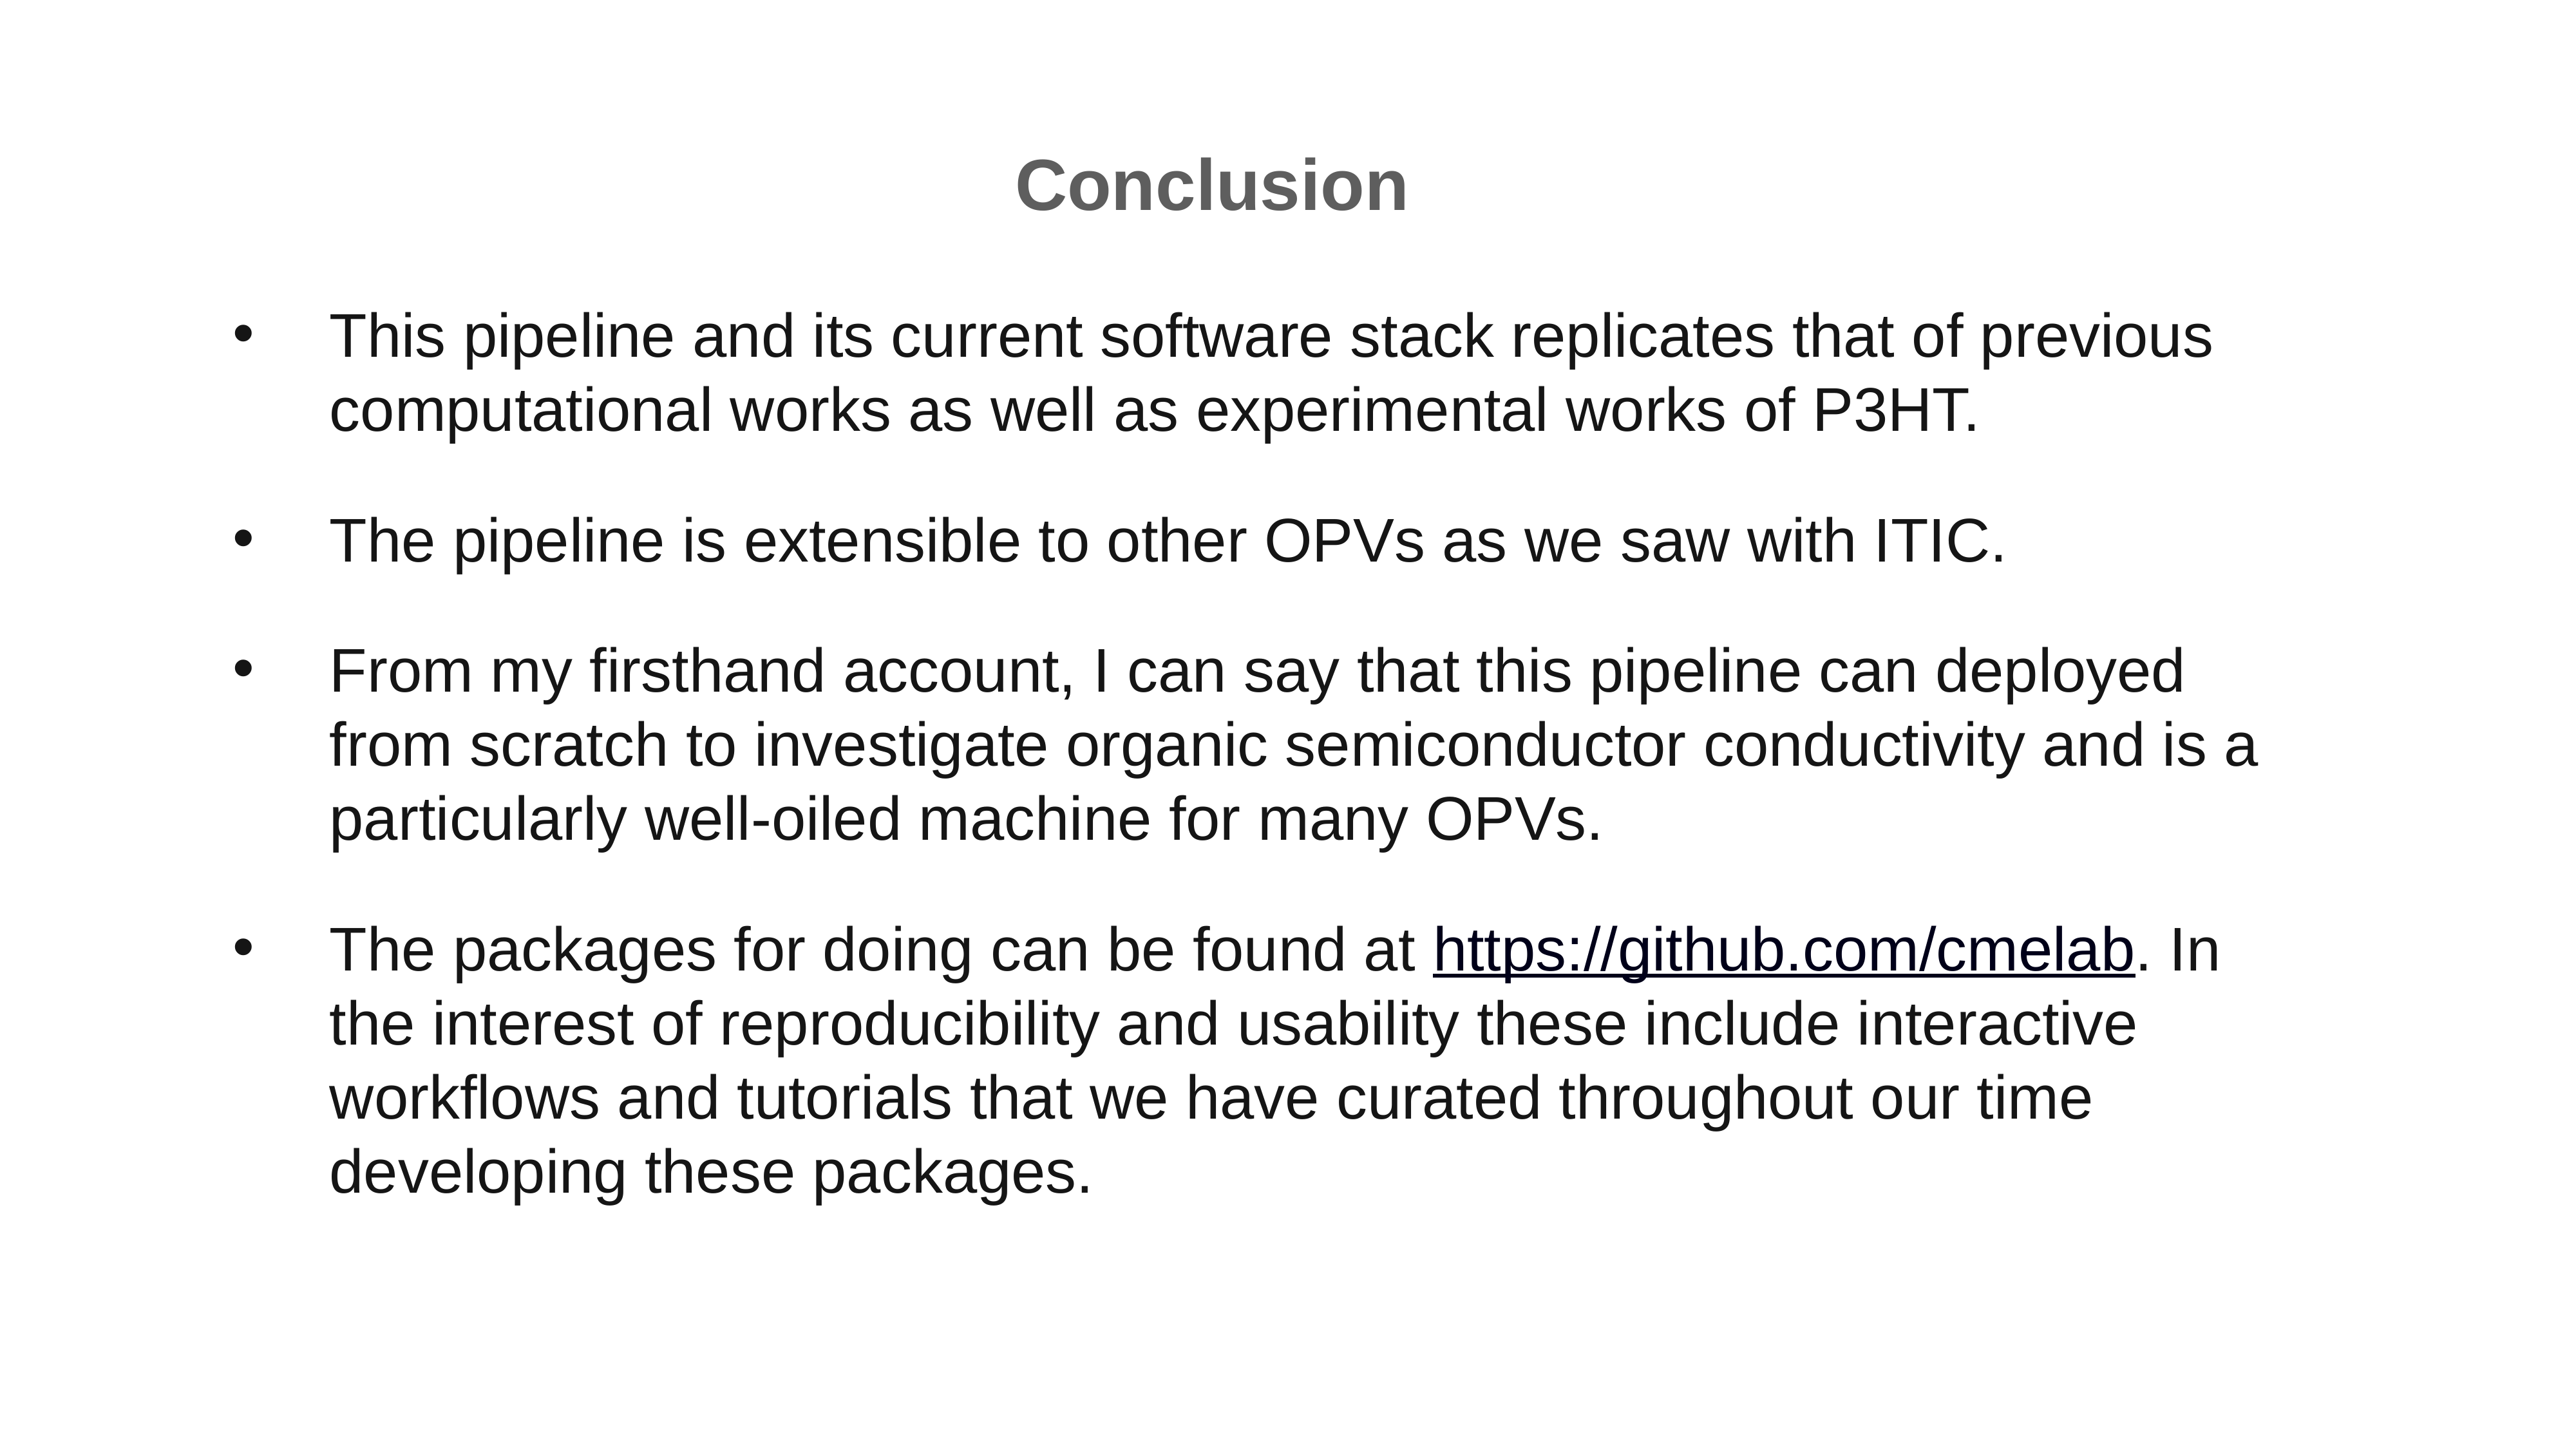

Conclusion
This pipeline and its current software stack replicates that of previous computational works as well as experimental works of P3HT.
The pipeline is extensible to other OPVs as we saw with ITIC.
From my firsthand account, I can say that this pipeline can deployed from scratch to investigate organic semiconductor conductivity and is a particularly well-oiled machine for many OPVs.
The packages for doing can be found at https://github.com/cmelab. In the interest of reproducibility and usability these include interactive workflows and tutorials that we have curated throughout our time developing these packages.